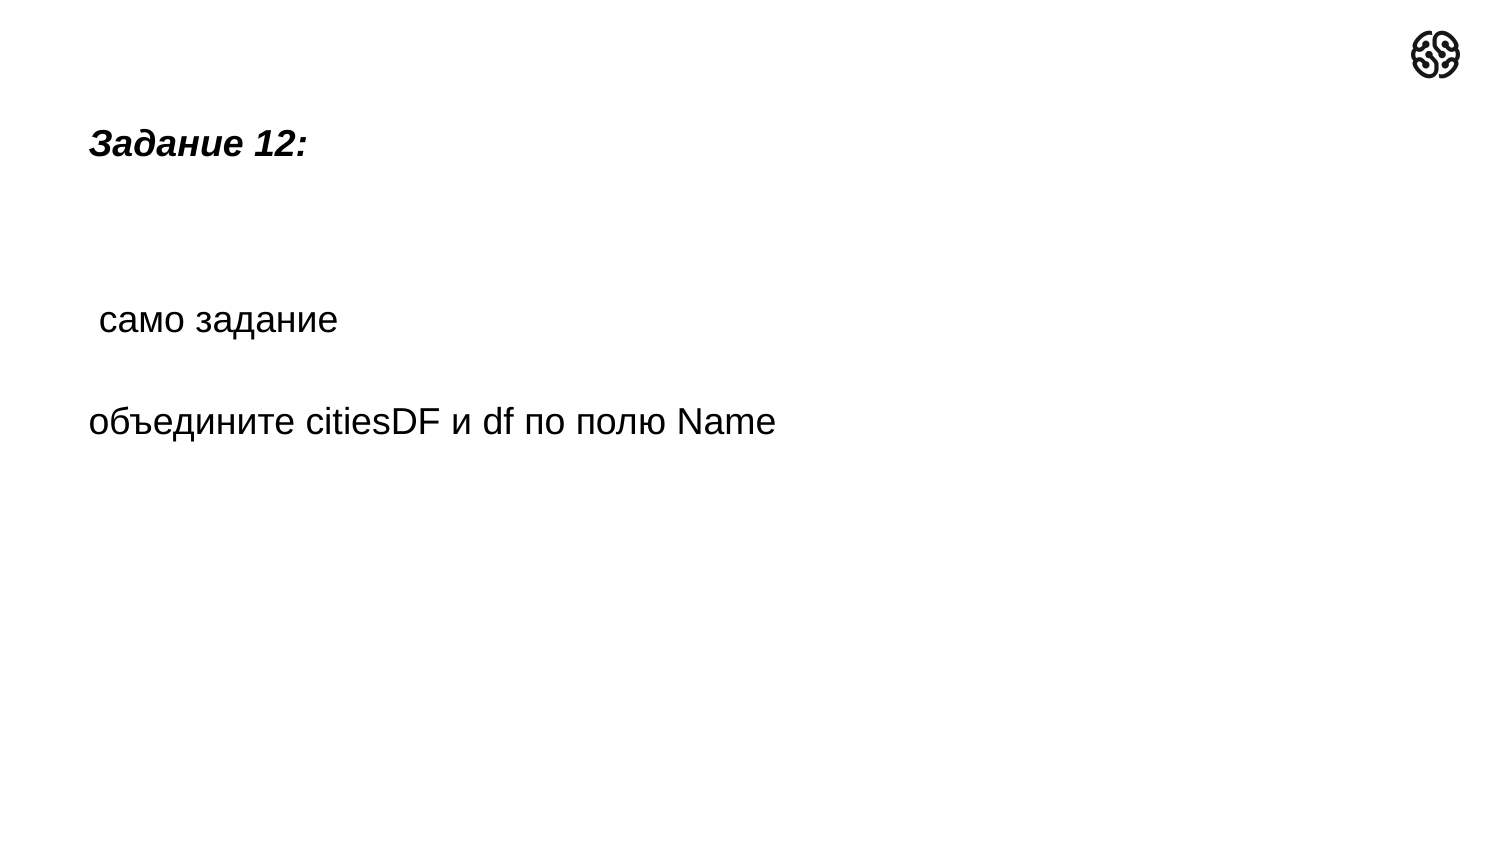

Задание 12:

 само задание
объедините citiesDF и df по полю Name